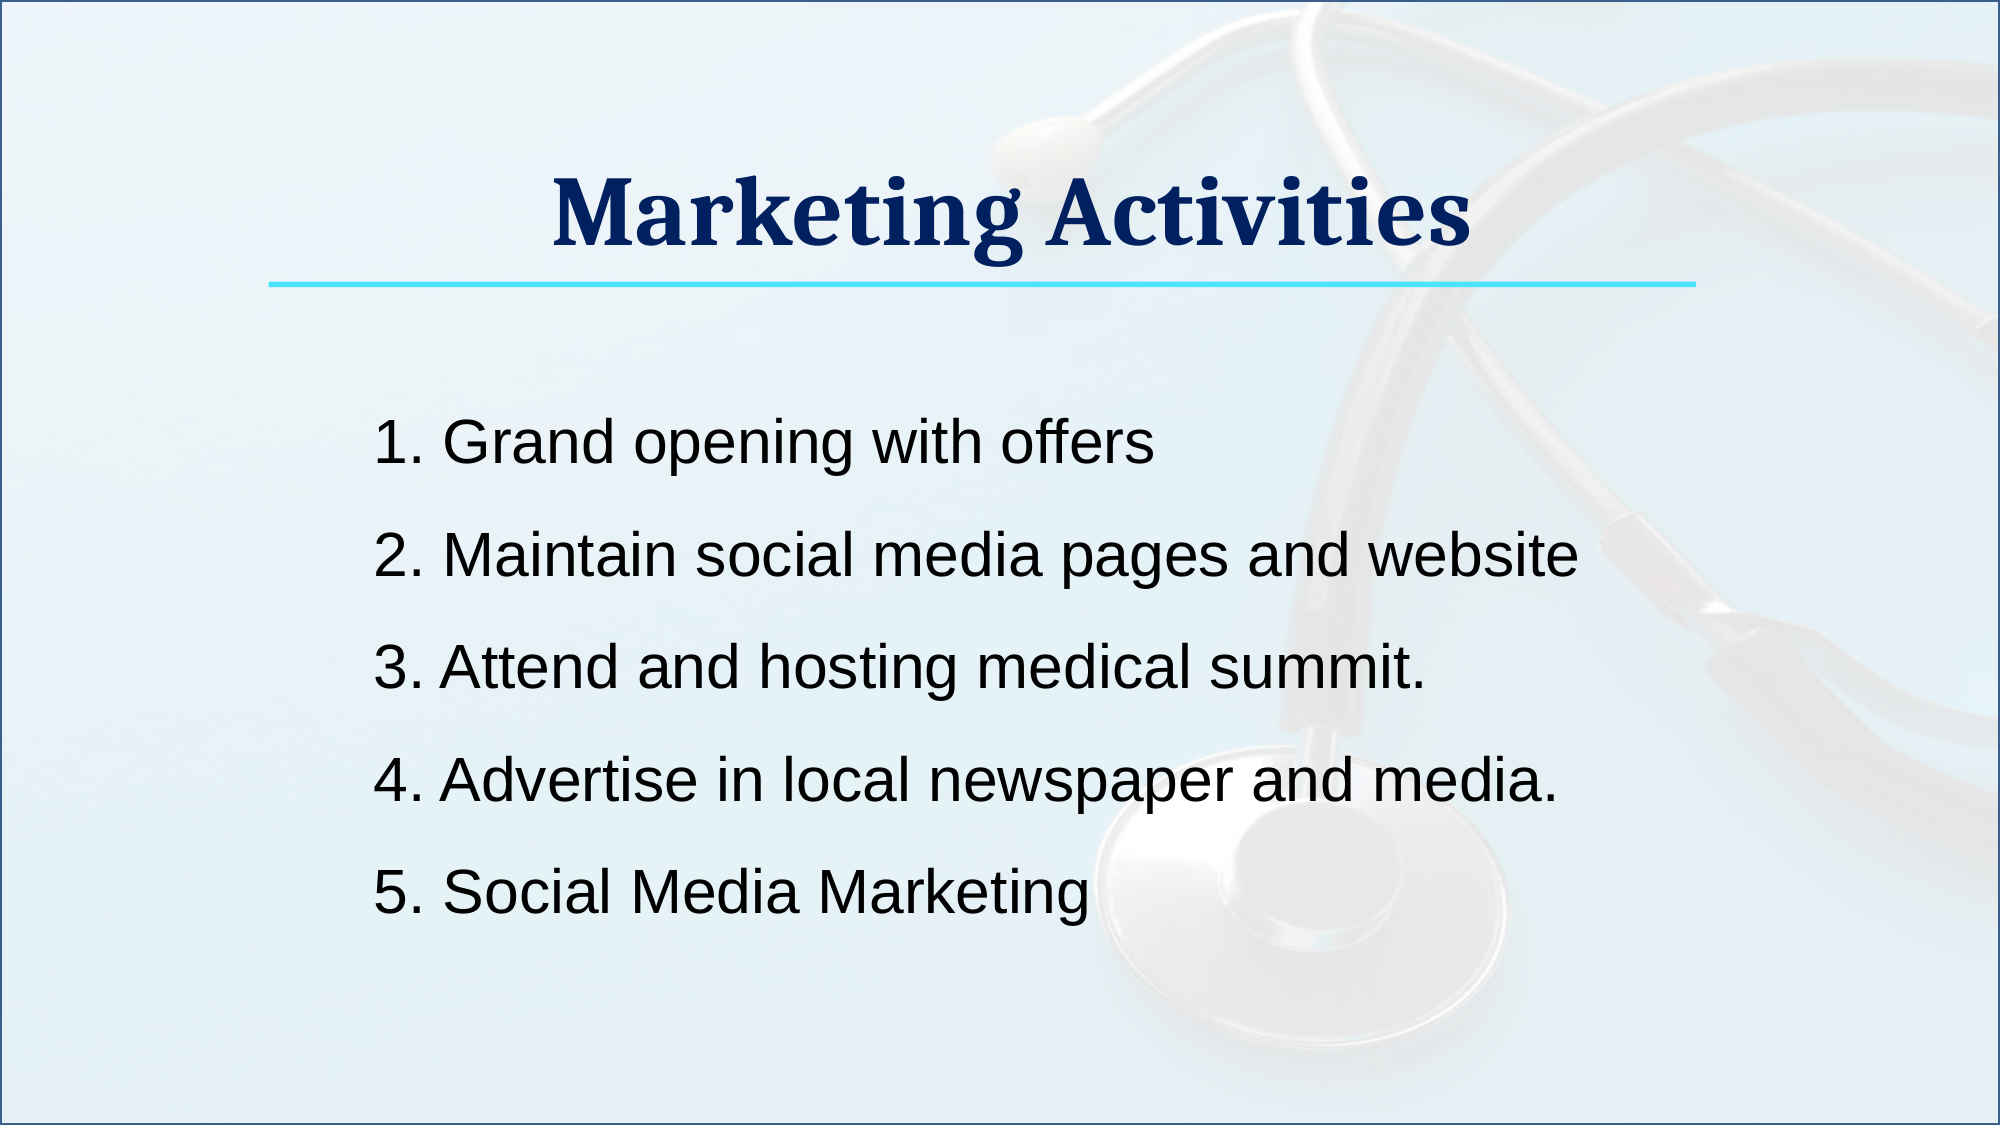

Marketing Activities

1. Grand opening with offers
2. Maintain social media pages and website
3. Attend and hosting medical summit.
4. Advertise in local newspaper and media.
5. Social Media Marketing